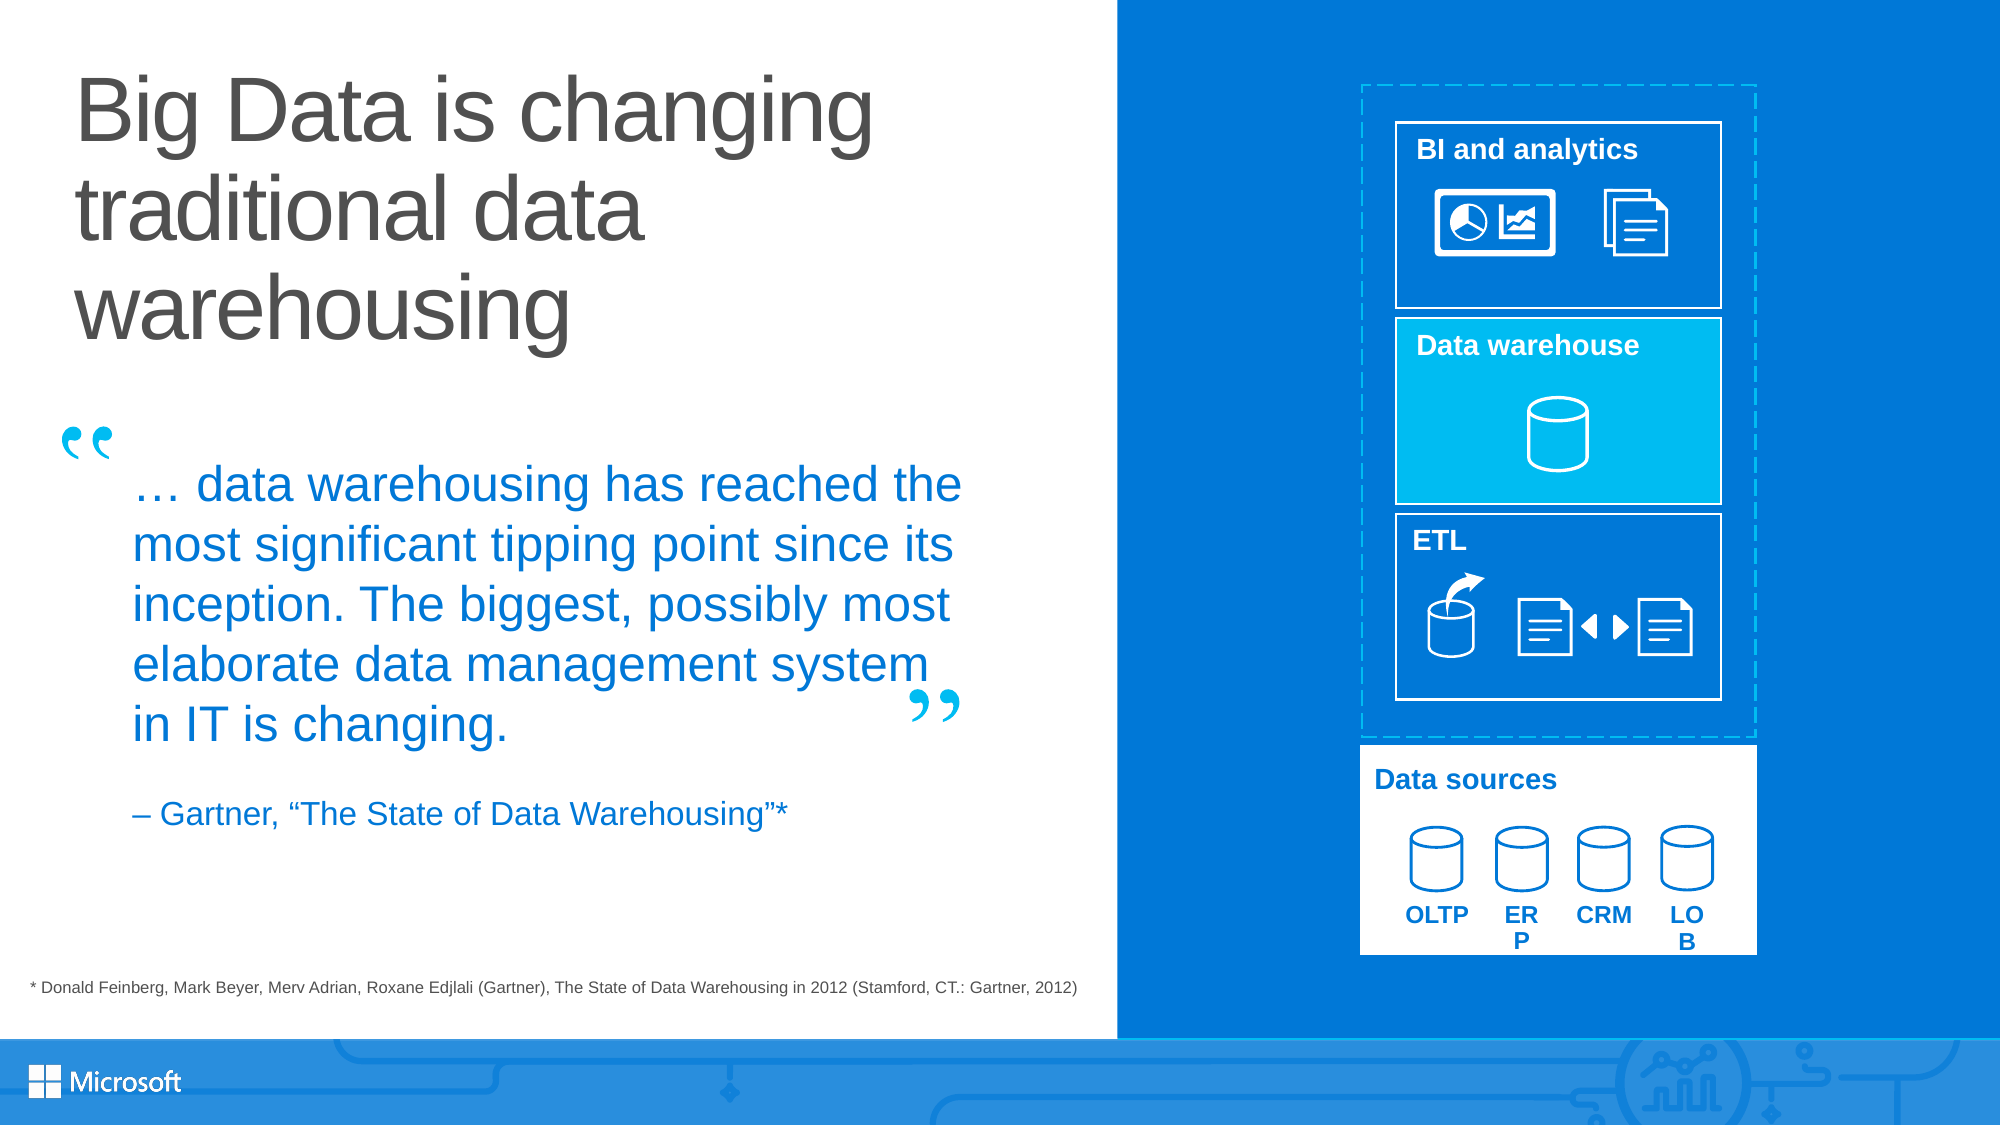

# Big Data is changing traditional data warehousing

BI and analytics

Dashboards
Reporting

Data warehouse

ETL

Data sources

OLTP

CRM

LOB
ERP

… data warehousing has reached the most significant tipping point since its inception. The biggest, possibly most elaborate data management system in IT is changing.

– Gartner, “The State of Data Warehousing”*

* Donald Feinberg, Mark Beyer, Merv Adrian, Roxane Edjlali (Gartner), The State of Data Warehousing in 2012 (Stamford, CT.: Gartner, 2012)